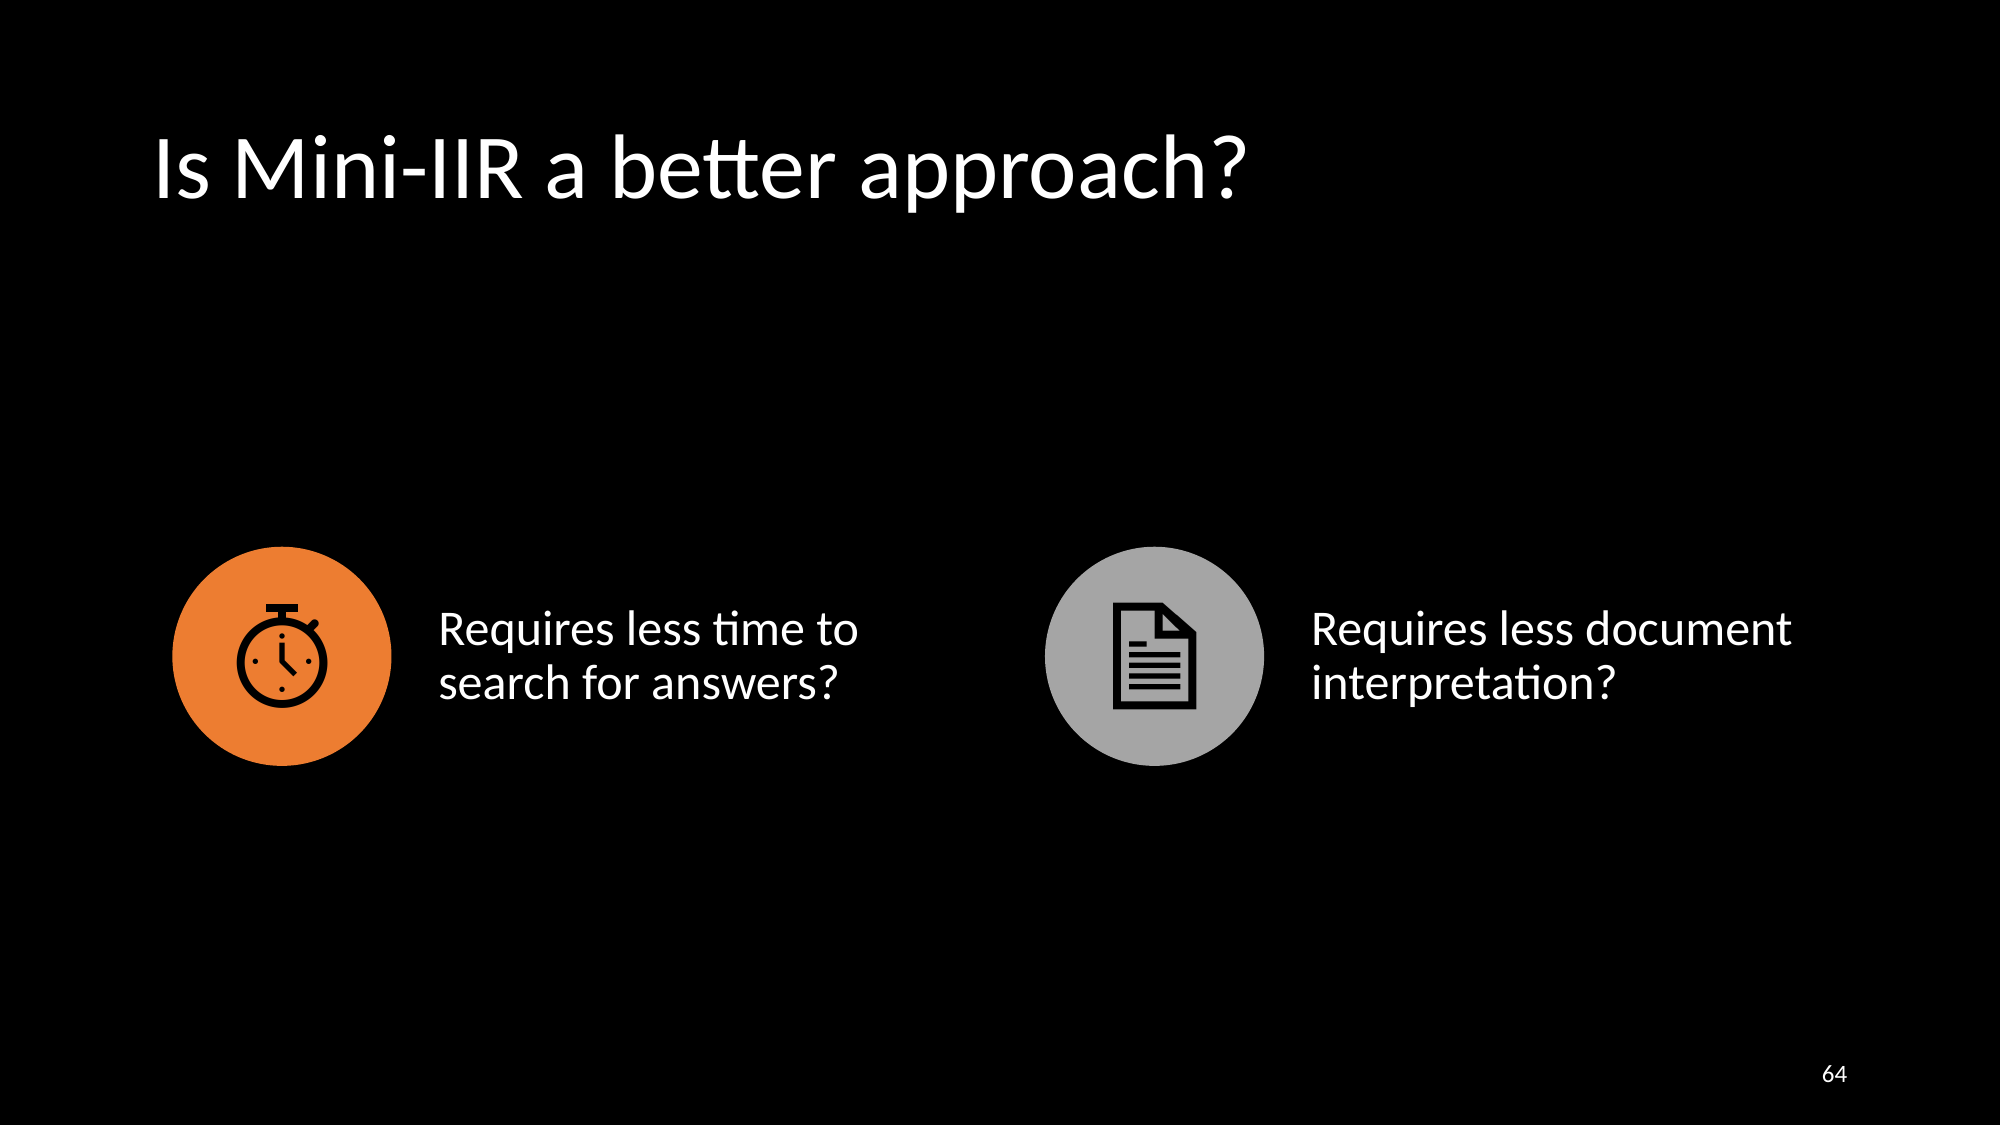

# Is Mini-IIR a better approach?
Requires less time to search for answers?
Requires less document interpretation?
64